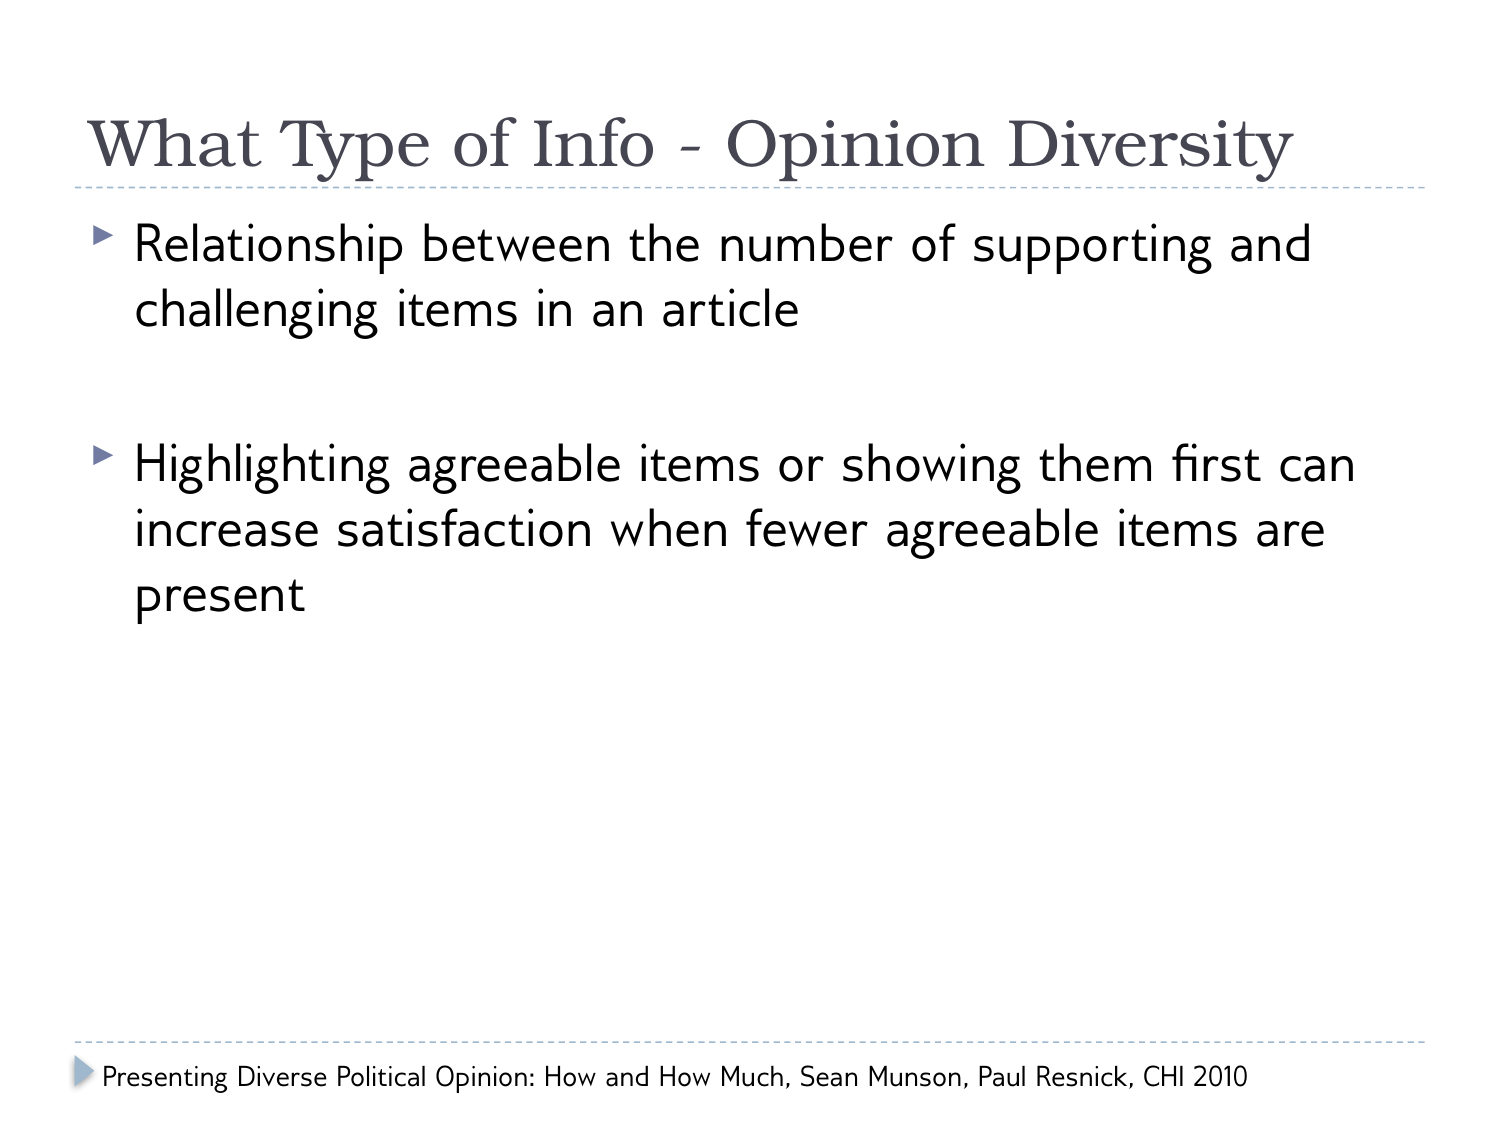

# What Type of Info - Opinion Diversity
Relationship between the number of supporting and challenging items in an article

Highlighting agreeable items or showing them first can increase satisfaction when fewer agreeable items are present
Presenting Diverse Political Opinion: How and How Much, Sean Munson, Paul Resnick, CHI 2010